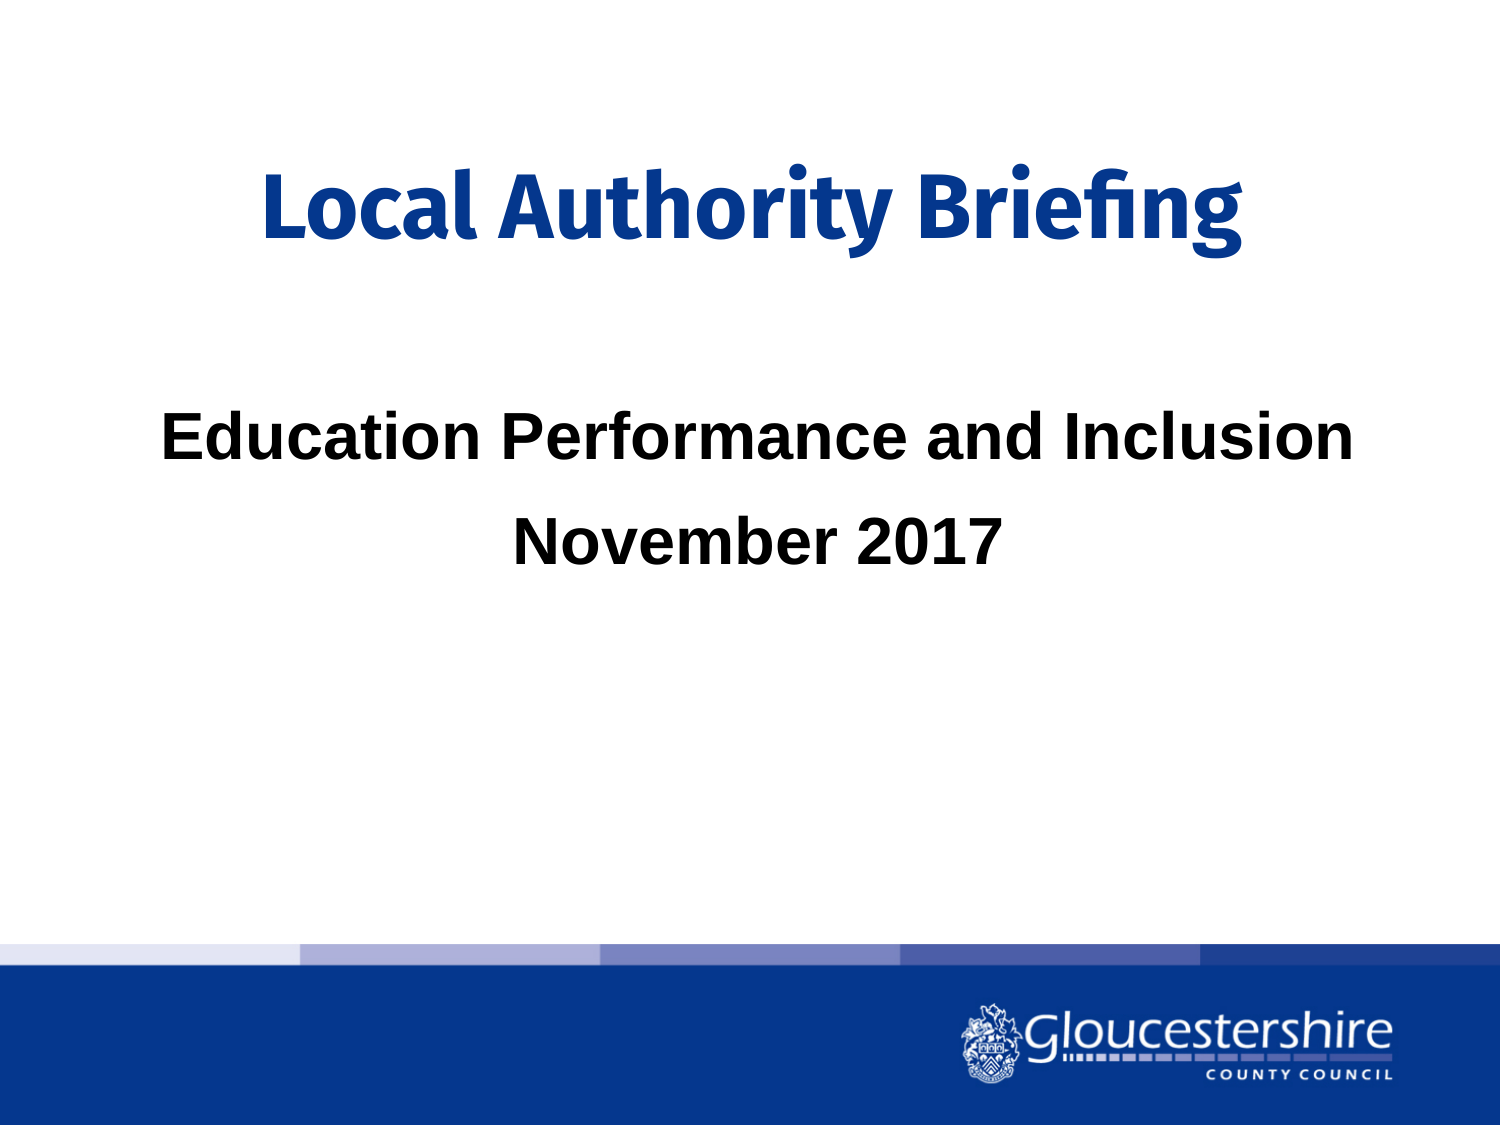

# Local Authority Briefing
Education Performance and Inclusion
November 2017